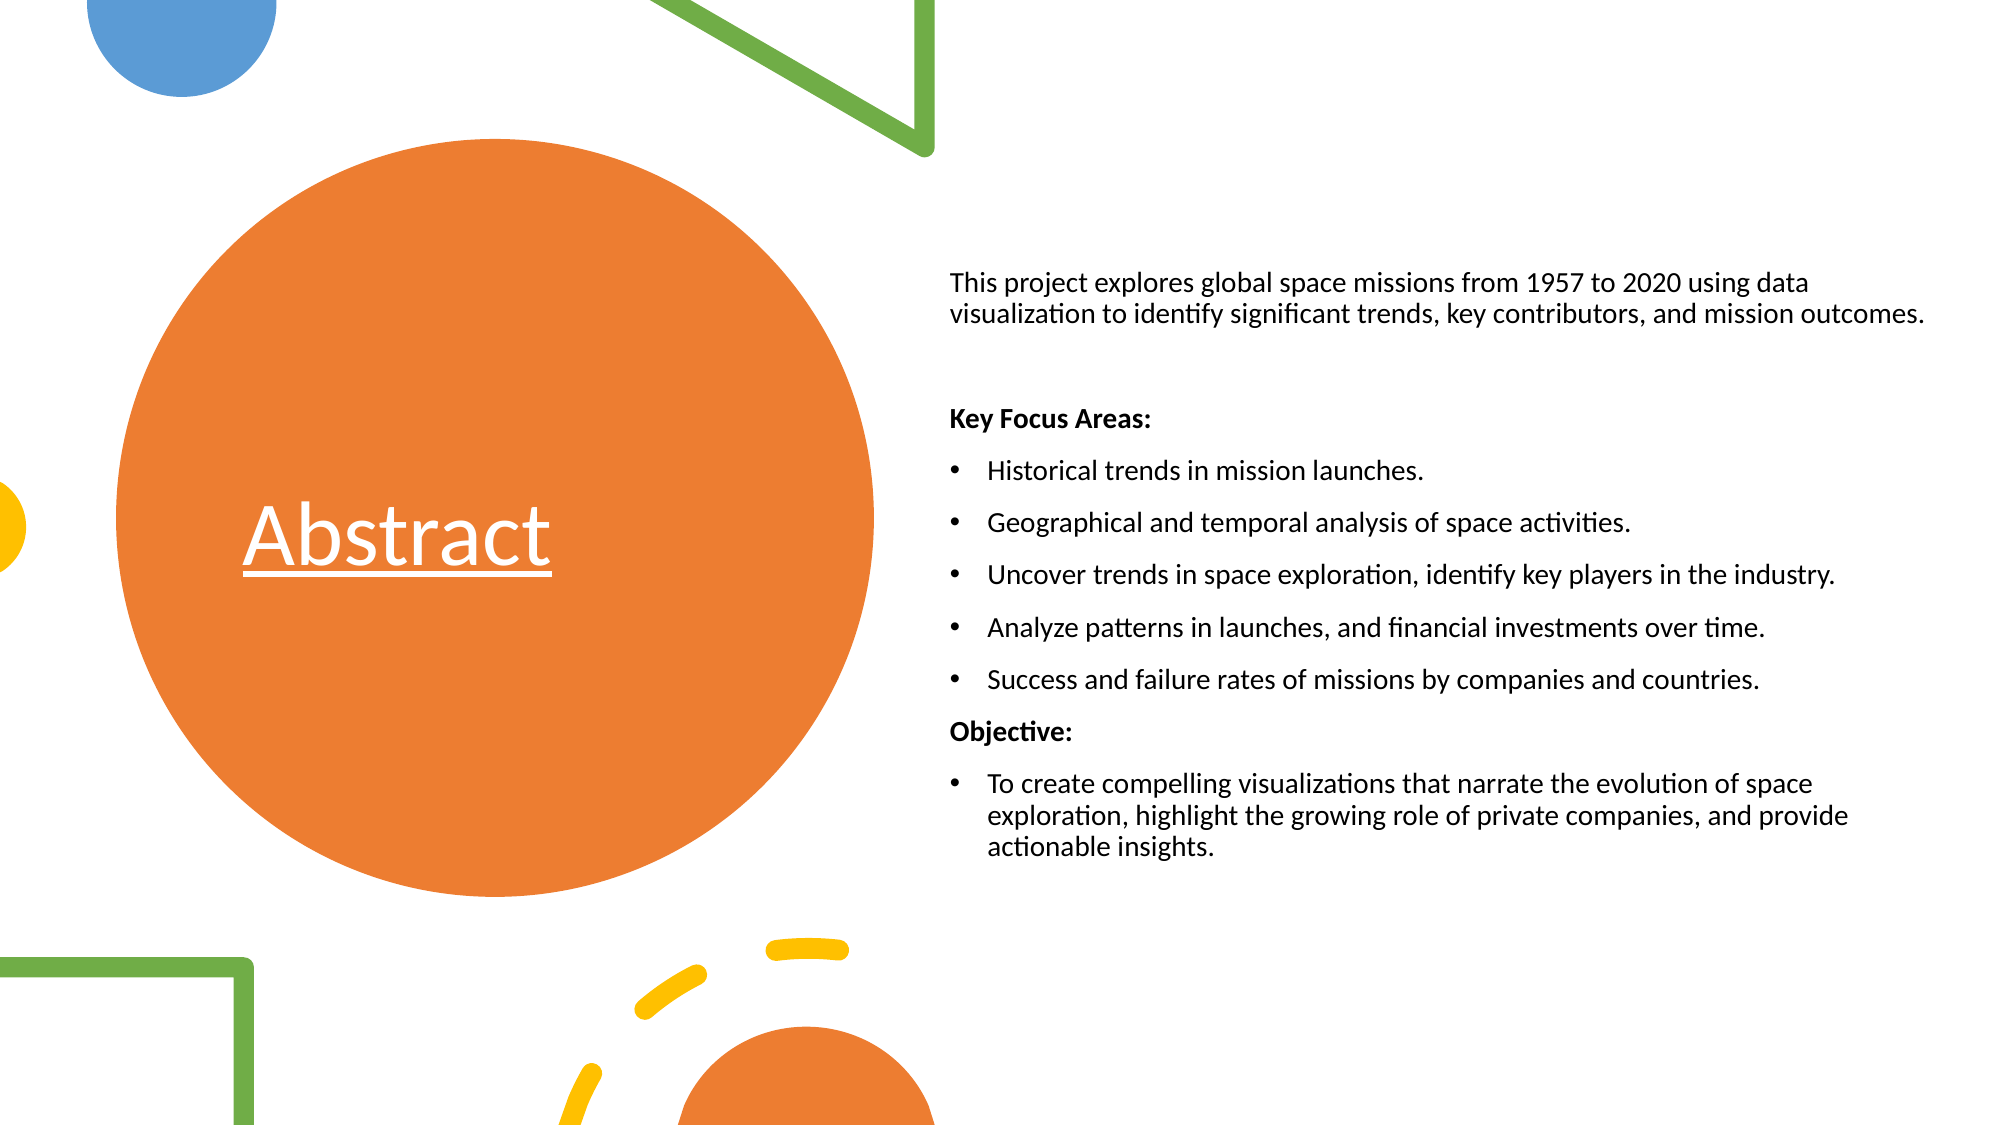

# Abstract
This project explores global space missions from 1957 to 2020 using data visualization to identify significant trends, key contributors, and mission outcomes.

Key Focus Areas:
Historical trends in mission launches.
Geographical and temporal analysis of space activities.
Uncover trends in space exploration, identify key players in the industry.
Analyze patterns in launches, and financial investments over time.
Success and failure rates of missions by companies and countries.
Objective:
To create compelling visualizations that narrate the evolution of space exploration, highlight the growing role of private companies, and provide actionable insights.